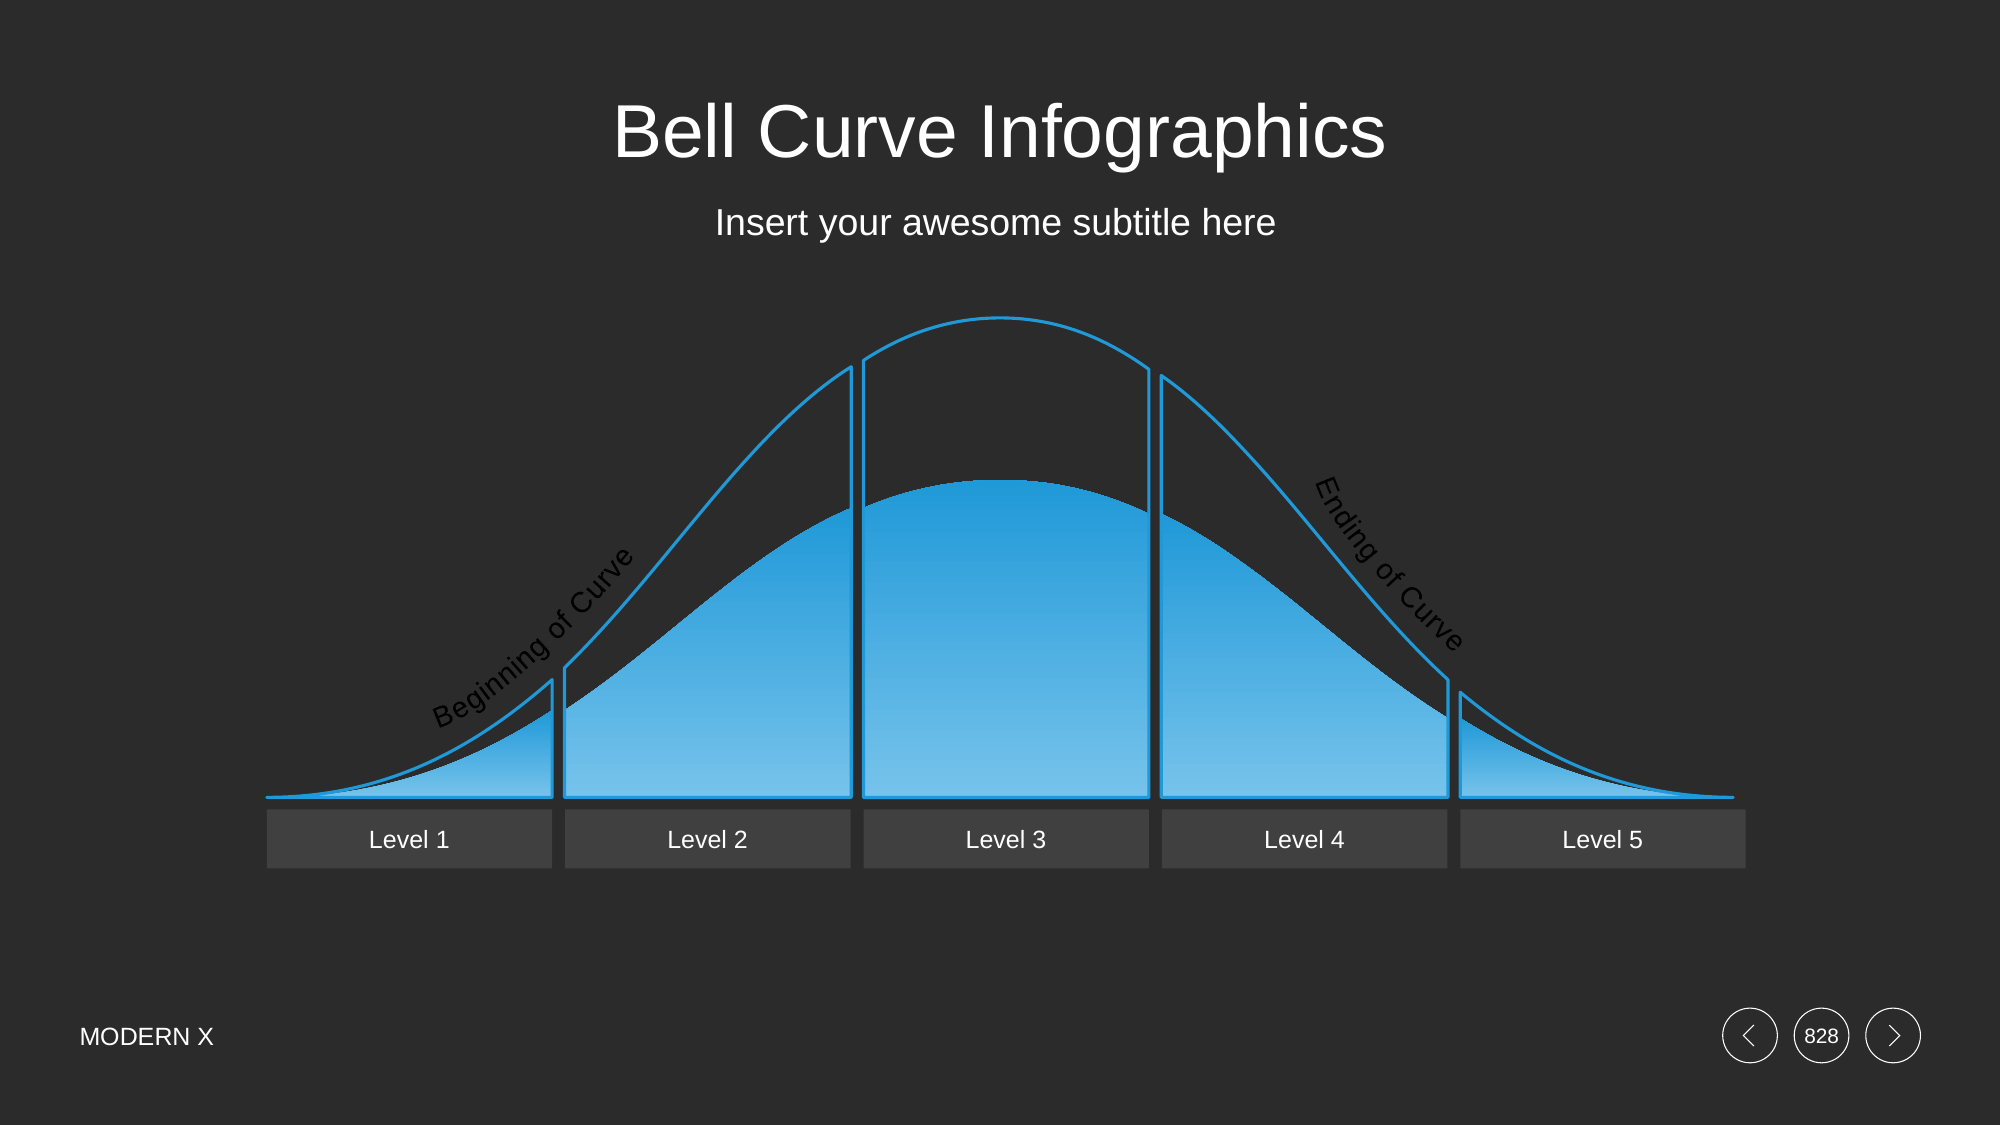

# Bell Curve Infographics
Insert your awesome subtitle here

Ending of Curve
Beginning of Curve

Level 1
Level 2
Level 3
Level 4
Level 5